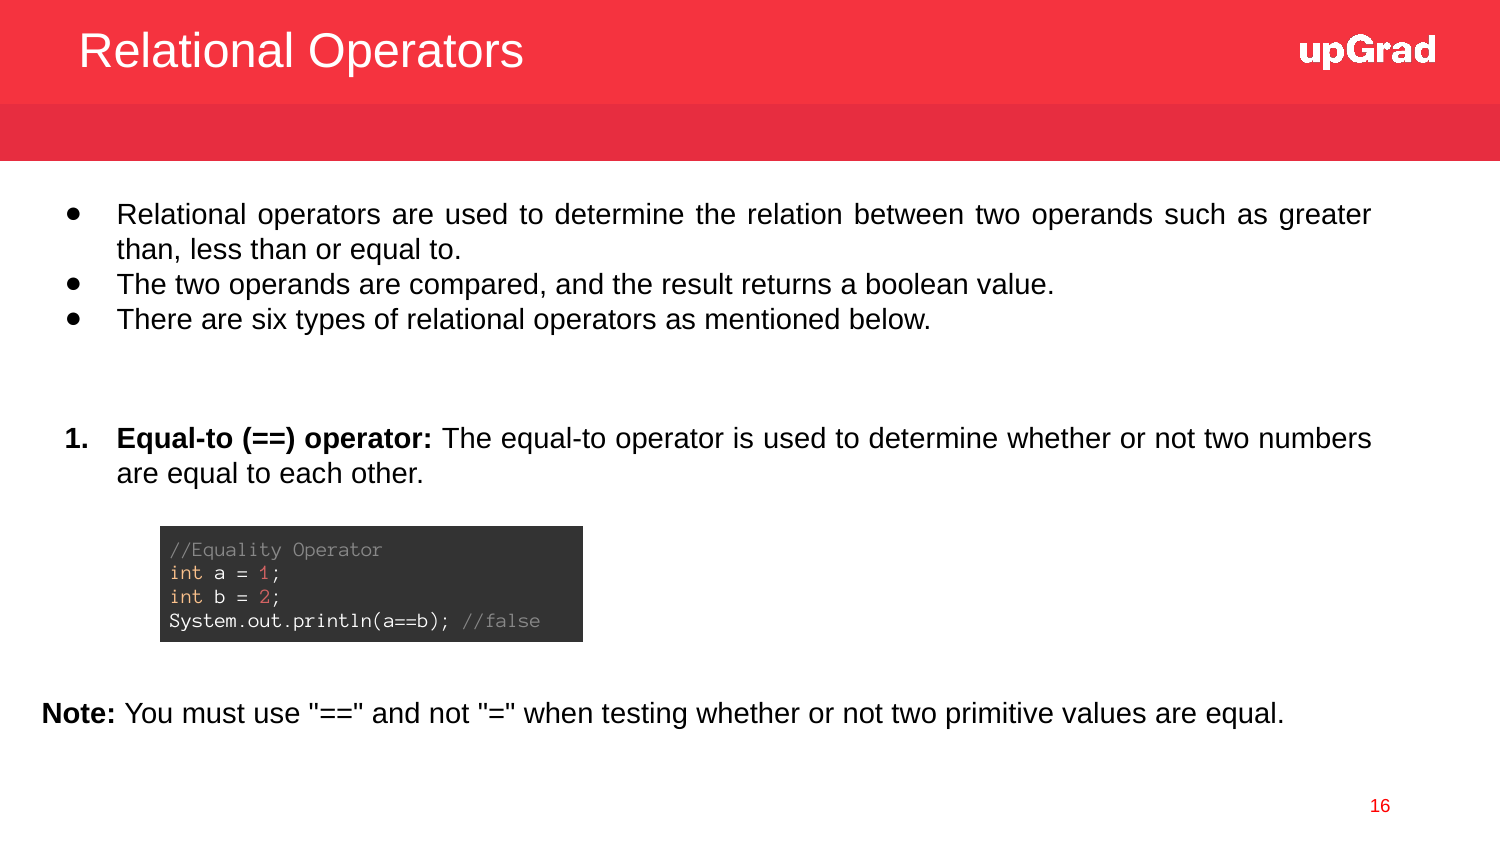

Relational Operators

Relational operators are used to determine the relation between two operands such as greater than, less than or equal to.
The two operands are compared, and the result returns a boolean value.
There are six types of relational operators as mentioned below.

Equal-to (==) operator: The equal-to operator is used to determine whether or not two numbers are equal to each other.

Note: You must use "==" and not "=" when testing whether or not two primitive values are equal.

| //Equality Operator int a = 1; int b = 2; System.out.println(a==b); //false |
| --- |
16